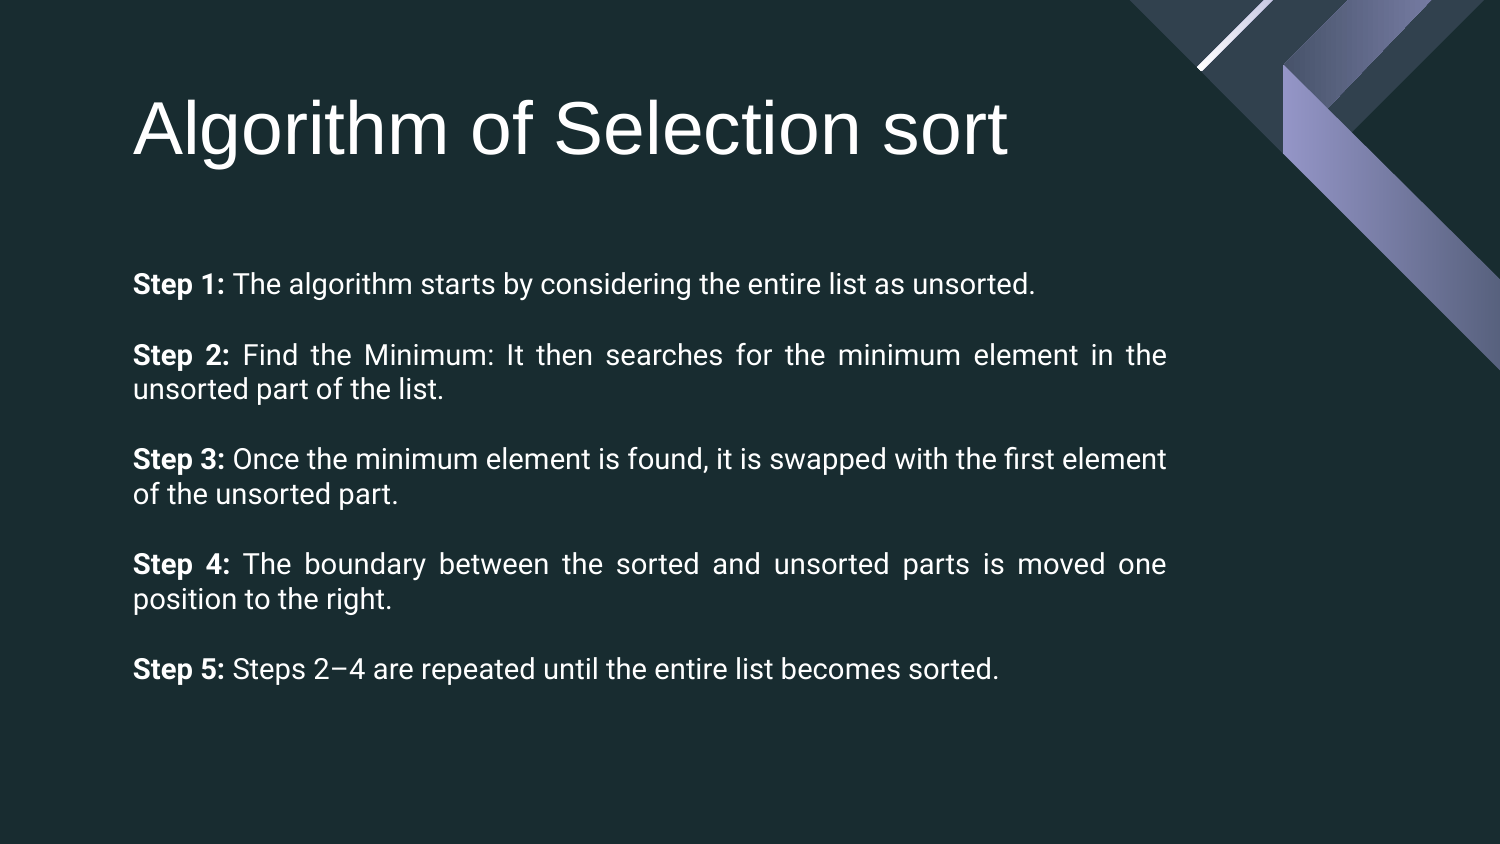

# Algorithm of Selection sort
Step 1: The algorithm starts by considering the entire list as unsorted.

Step 2: Find the Minimum: It then searches for the minimum element in the unsorted part of the list.

Step 3: Once the minimum element is found, it is swapped with the first element of the unsorted part.

Step 4: The boundary between the sorted and unsorted parts is moved one position to the right.

Step 5: Steps 2–4 are repeated until the entire list becomes sorted.